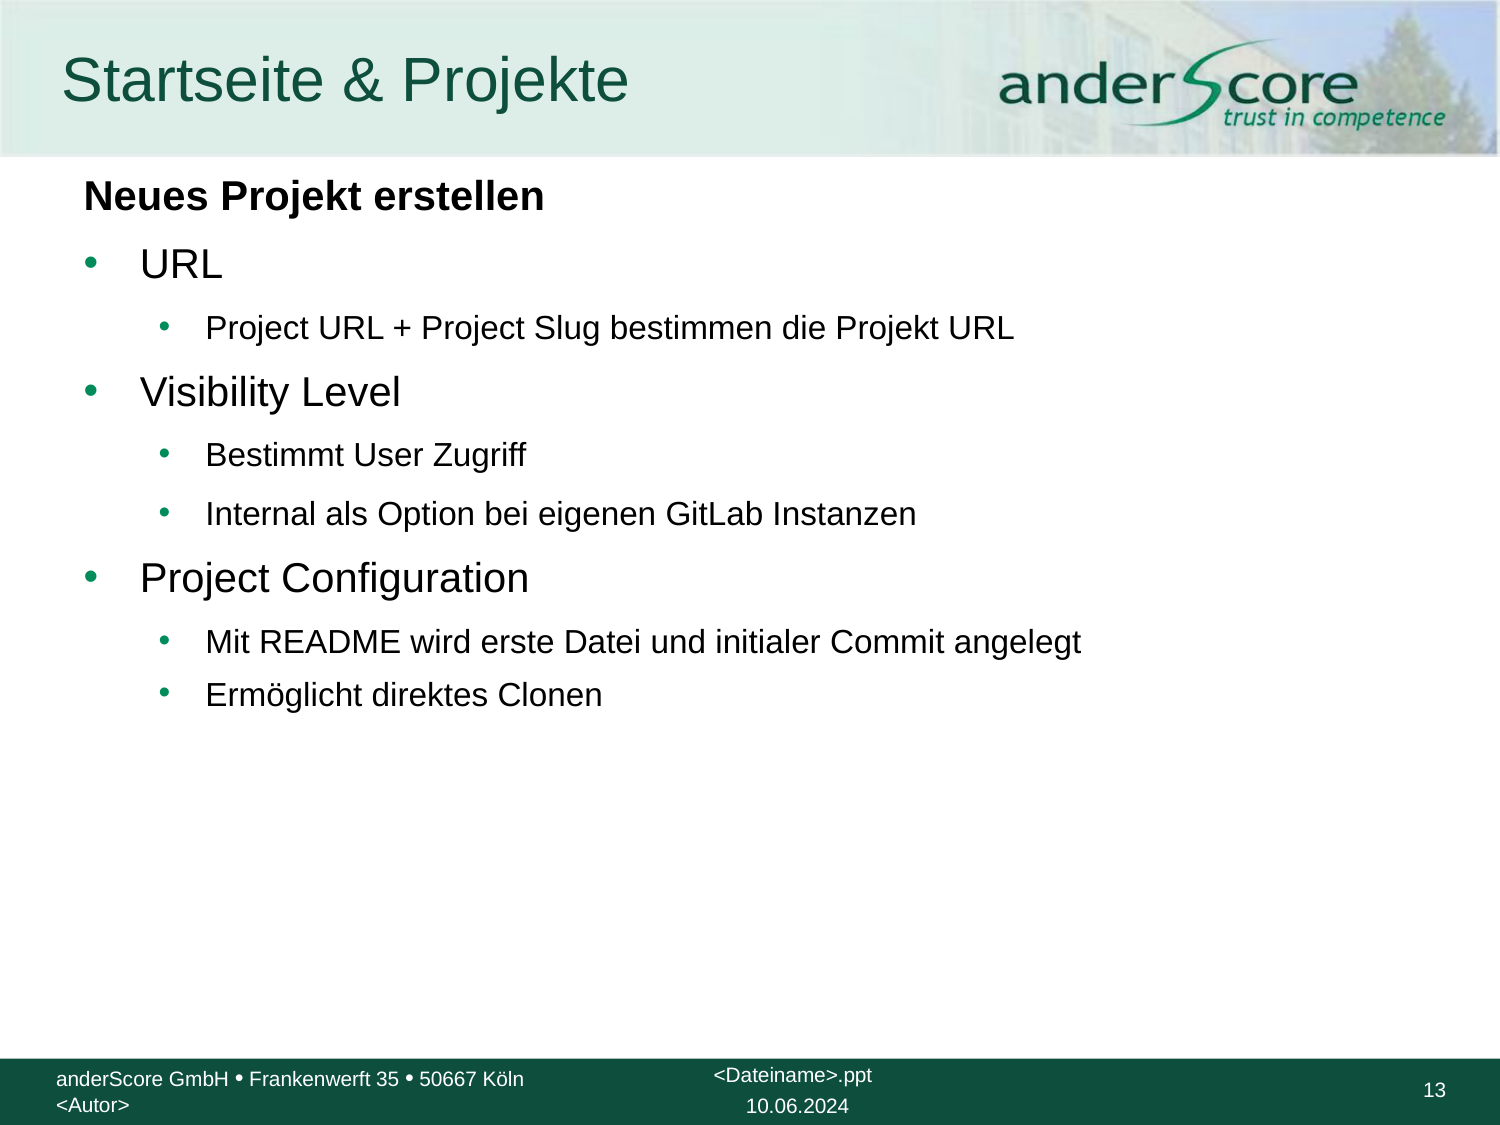

# Startseite & Projekte
Neues Projekt erstellen
URL
Project URL + Project Slug bestimmen die Projekt URL
Visibility Level
Bestimmt User Zugriff
Internal als Option bei eigenen GitLab Instanzen
Project Configuration
Mit README wird erste Datei und initialer Commit angelegt
Ermöglicht direktes Clonen